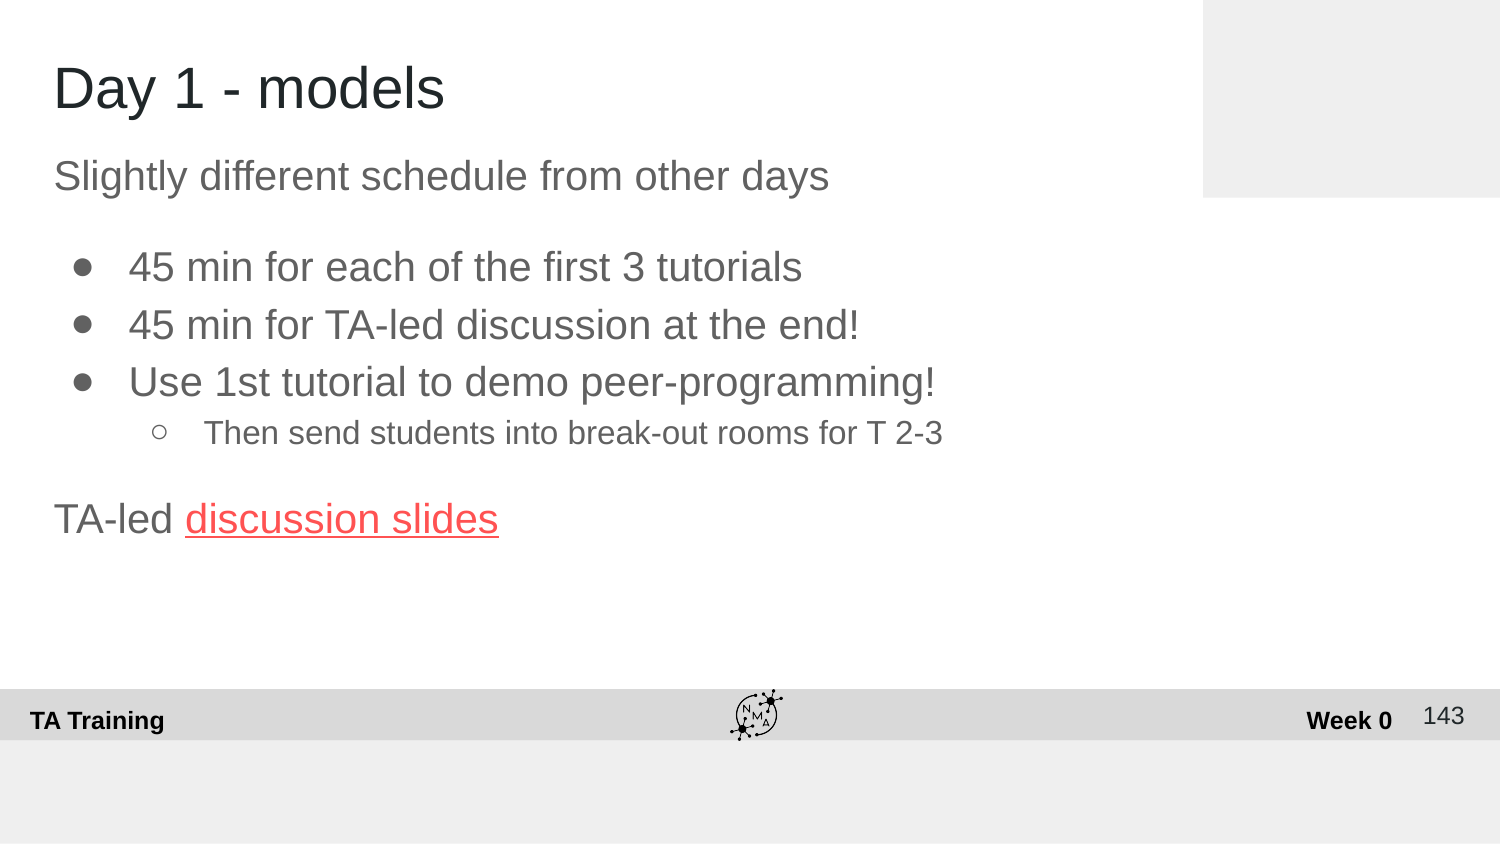

# Day 1 - models
Slightly different schedule from other days
45 min for each of the first 3 tutorials
45 min for TA-led discussion at the end!
Use 1st tutorial to demo peer-programming!
Then send students into break-out rooms for T 2-3
TA-led discussion slides
143